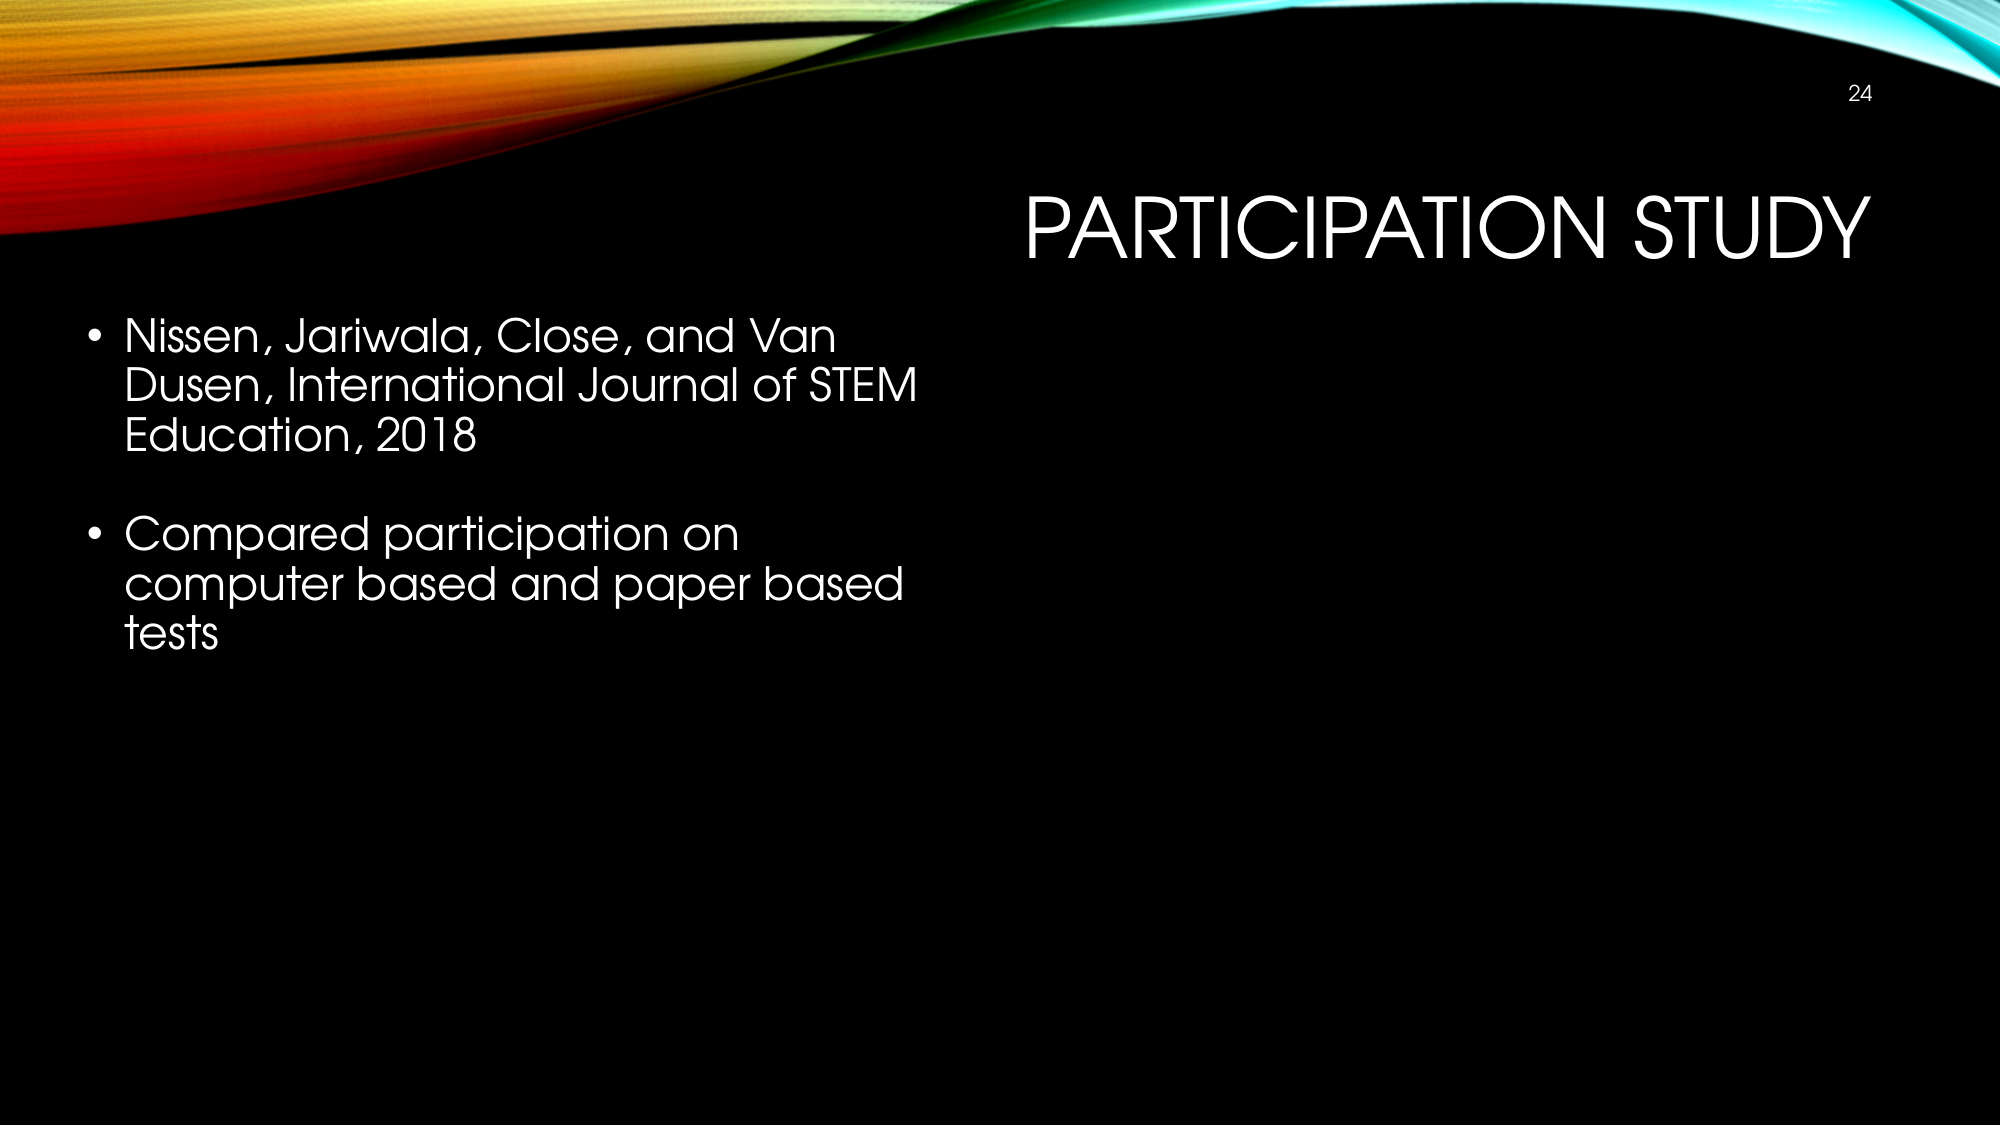

24
# Participation Study
Nissen, Jariwala, Close, and Van Dusen, International Journal of STEM Education, 2018
Compared participation on computer based and paper based tests